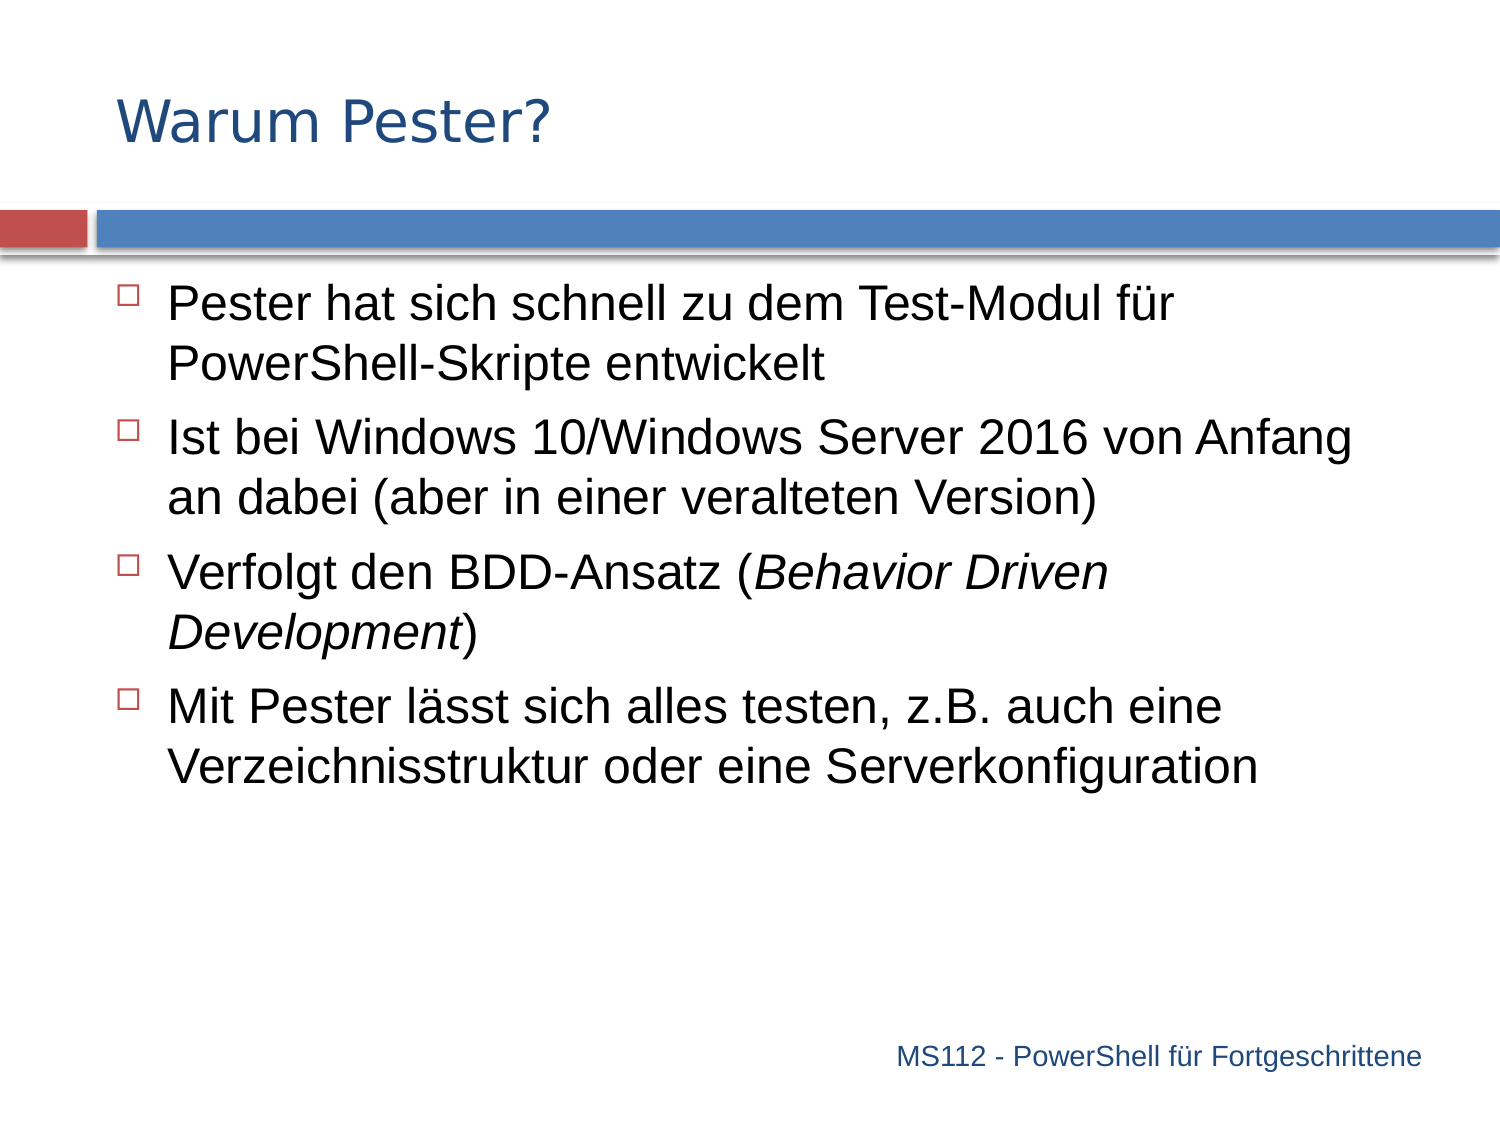

# Warum Pester?
Pester hat sich schnell zu dem Test-Modul für PowerShell-Skripte entwickelt
Ist bei Windows 10/Windows Server 2016 von Anfang an dabei (aber in einer veralteten Version)
Verfolgt den BDD-Ansatz (Behavior Driven Development)
Mit Pester lässt sich alles testen, z.B. auch eine Verzeichnisstruktur oder eine Serverkonfiguration
MS112 - PowerShell für Fortgeschrittene